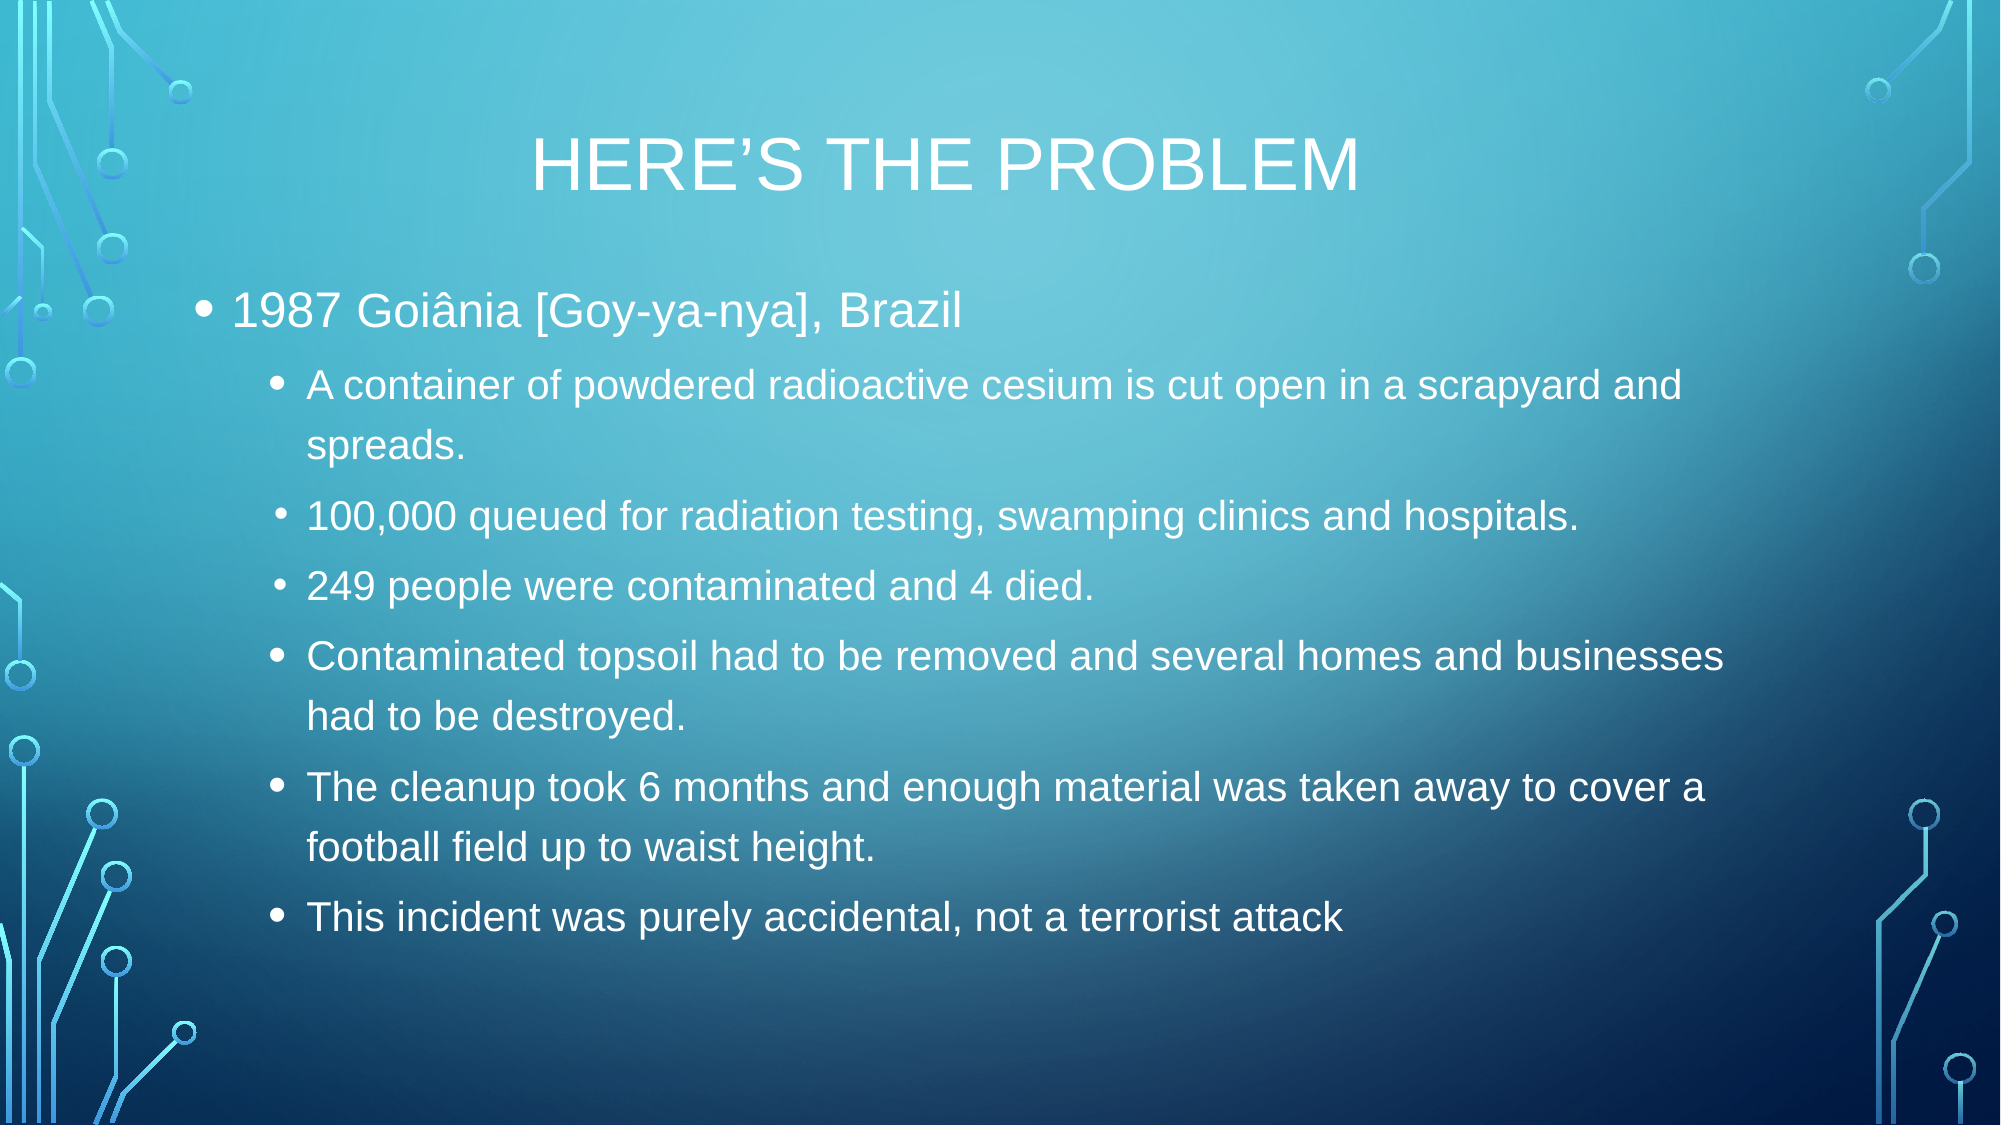

# HERE’S THE PROBLEM
1987 Goiânia [Goy-ya-nya], Brazil
A container of powdered radioactive cesium is cut open in a scrapyard and spreads.
100,000 queued for radiation testing, swamping clinics and hospitals.
249 people were contaminated and 4 died.
Contaminated topsoil had to be removed and several homes and businesses had to be destroyed.
The cleanup took 6 months and enough material was taken away to cover a football field up to waist height.
This incident was purely accidental, not a terrorist attack